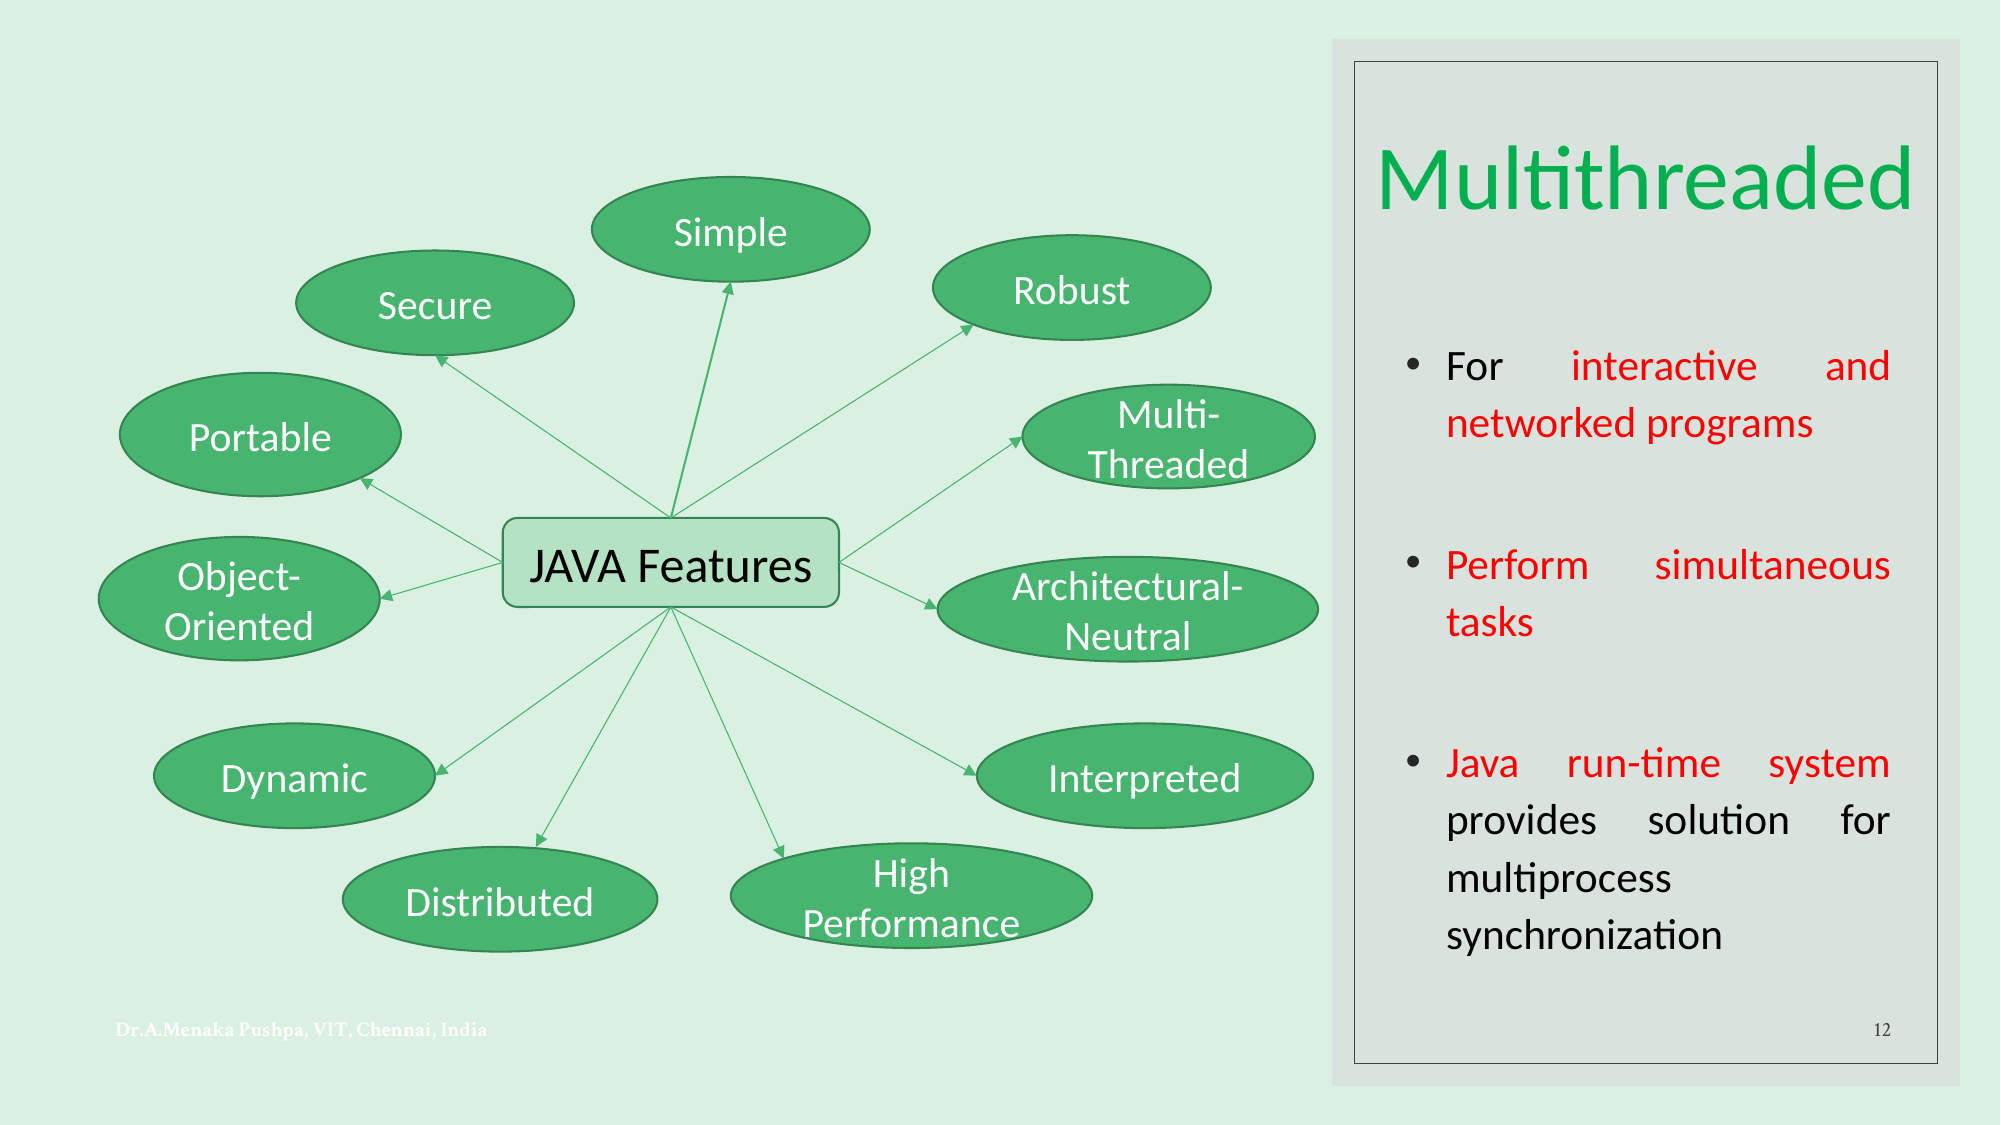

# Multithreaded
Simple
Robust
Secure
Portable
Multi-Threaded
JAVA Features
Object-Oriented
Architectural-Neutral
Dynamic
Interpreted
High Performance
Distributed
For interactive and networked programs

Perform simultaneous tasks

Java run-time system provides solution for multiprocess synchronization

Dr.A.Menaka Pushpa, VIT, Chennai, India
12